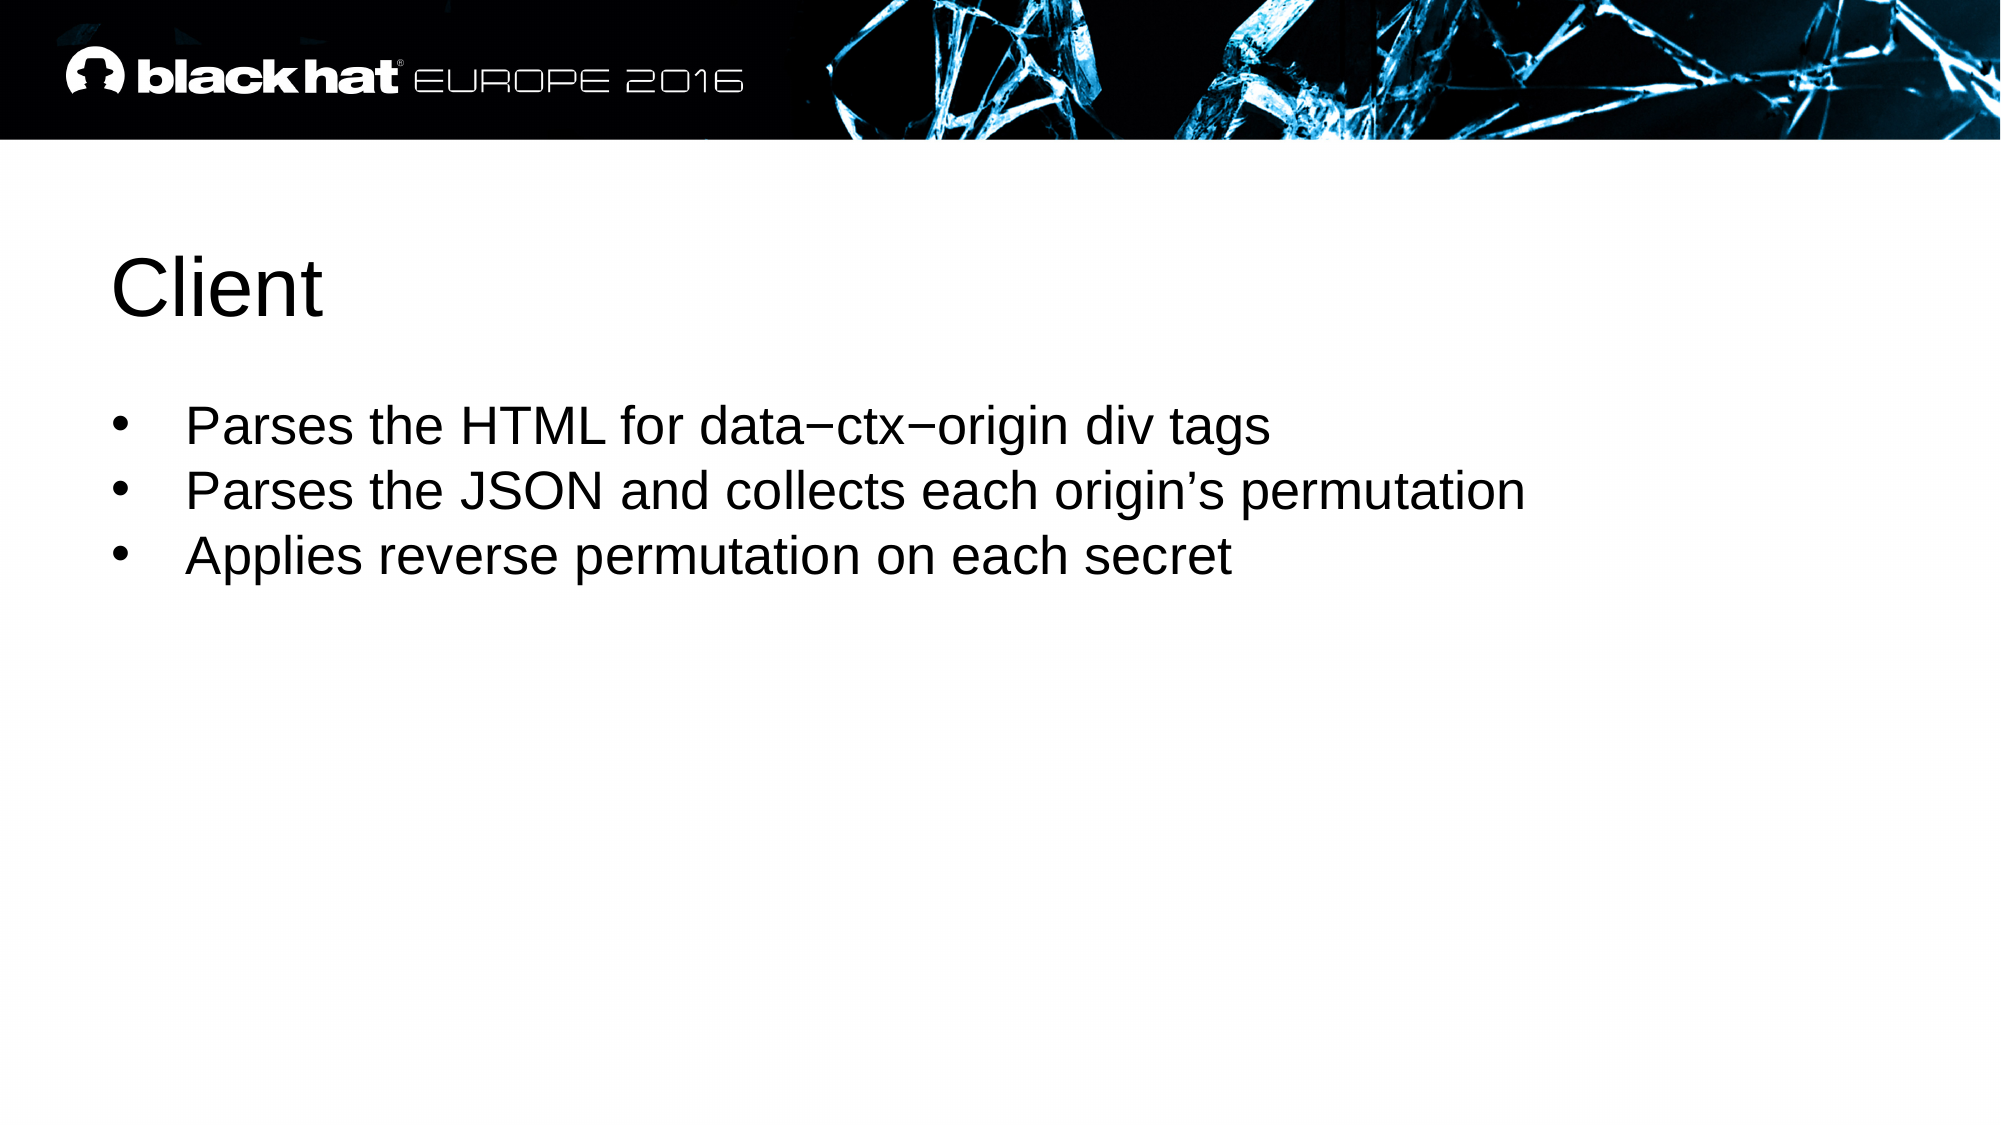

Client
Parses the HTML for data−ctx−origin div tags
Parses the JSON and collects each origin’s permutation
Applies reverse permutation on each secret